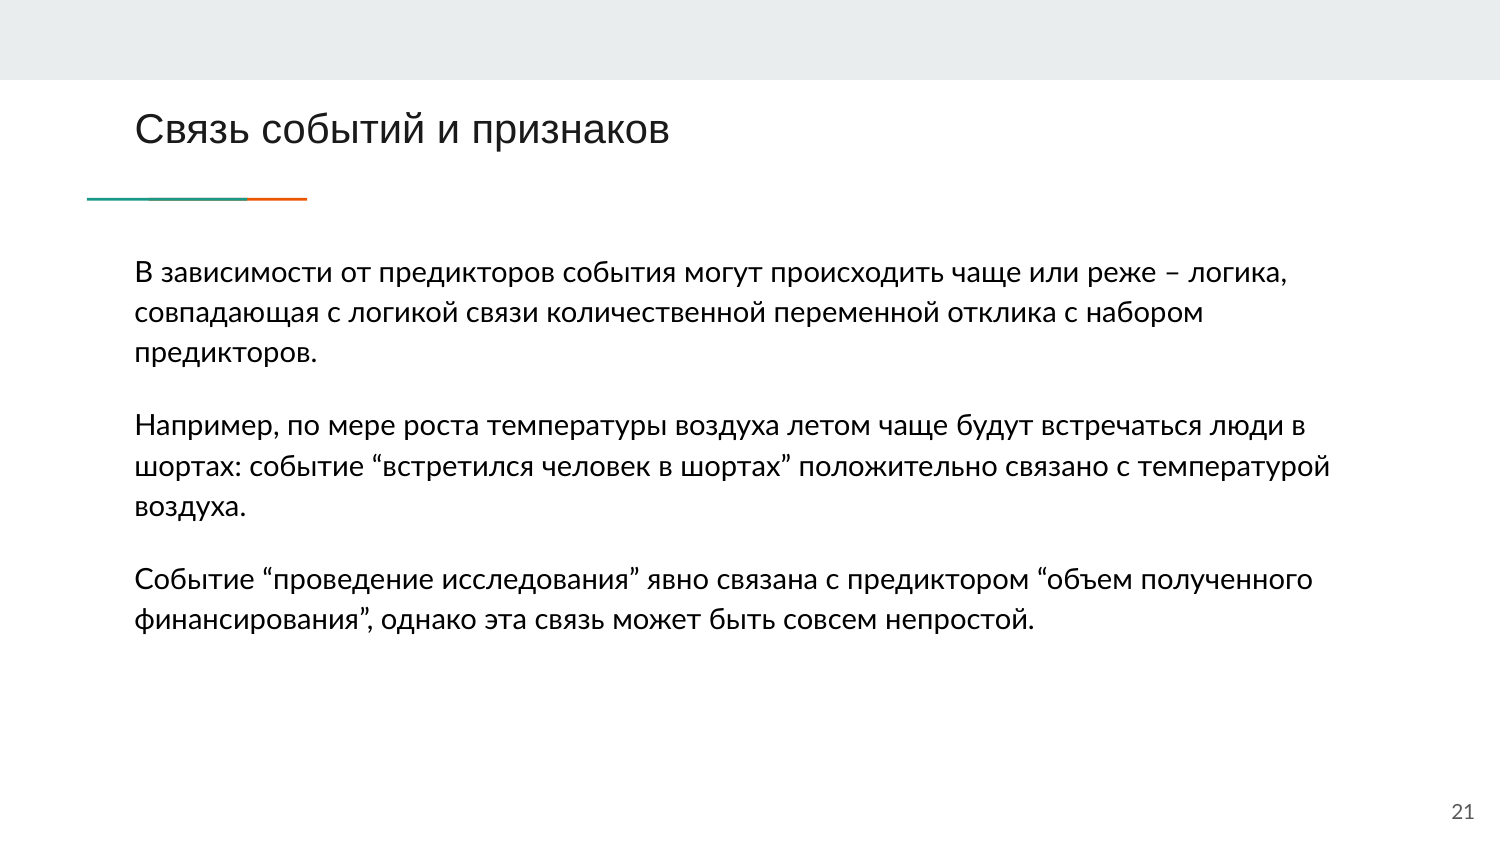

Связь событий и признаков
В зависимости от предикторов события могут происходить чаще или реже – логика, совпадающая с логикой связи количественной переменной отклика с набором предикторов.
Например, по мере роста температуры воздуха летом чаще будут встречаться люди в шортах: событие “встретился человек в шортах” положительно связано с температурой воздуха.
Событие “проведение исследования” явно связана с предиктором “объем полученного финансирования”, однако эта связь может быть совсем непростой.
21